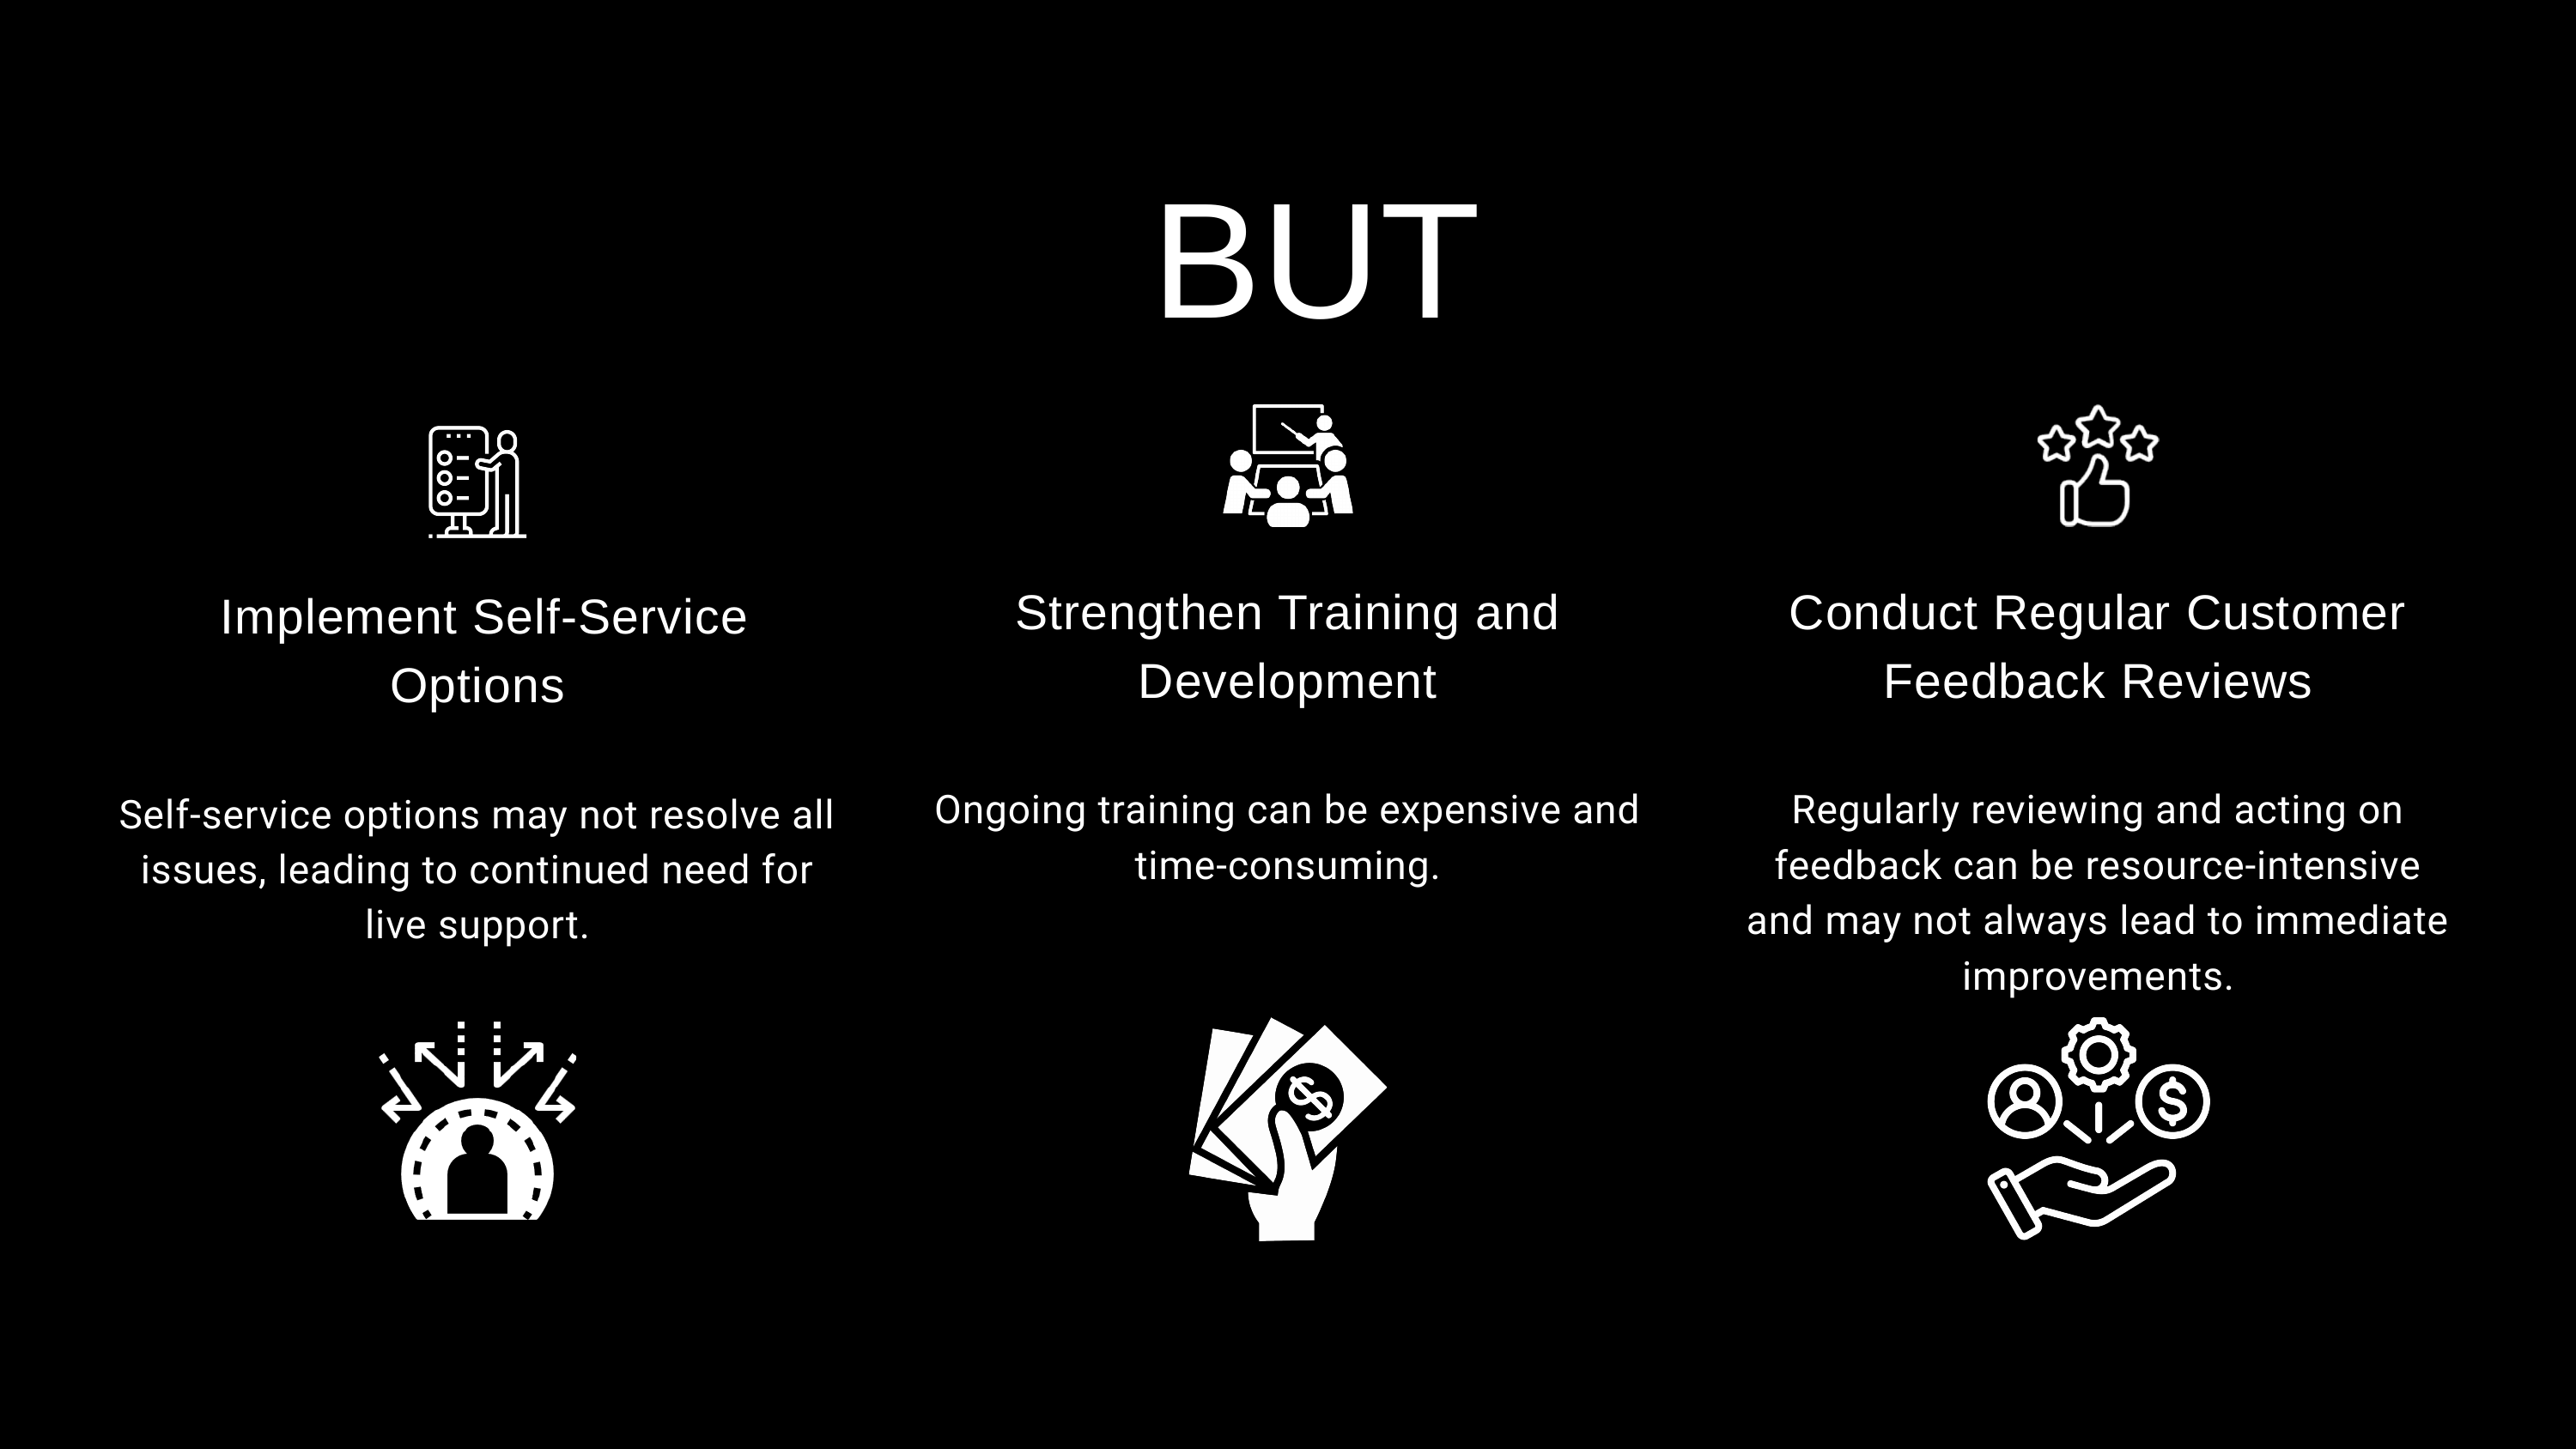

BUT

Strengthen Training and Development
Conduct Regular Customer Feedback Reviews
 Implement Self-Service Options
Ongoing training can be expensive and time-consuming.
Regularly reviewing and acting on feedback can be resource-intensive and may not always lead to immediate improvements.
Self-service options may not resolve all issues, leading to continued need for live support.